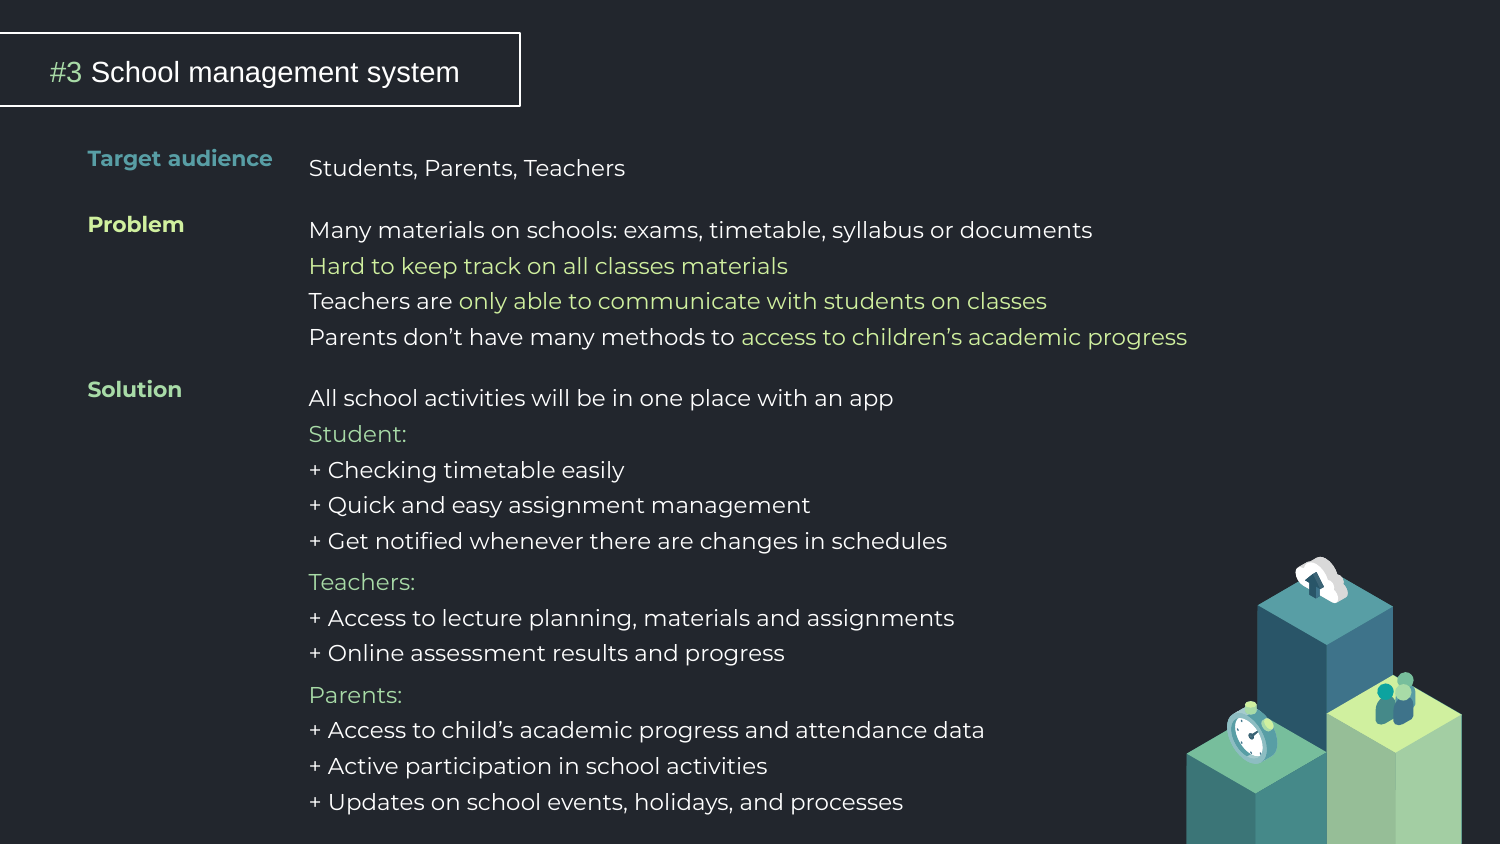

#3 School management system
Target audience
Students, Parents, Teachers
Many materials on schools: exams, timetable, syllabus or documents
Hard to keep track on all classes materials
Teachers are only able to communicate with students on classes
Parents don’t have many methods to access to children’s academic progress
Problem
Solution
All school activities will be in one place with an app
Student:
+ Checking timetable easily
+ Quick and easy assignment management
+ Get notified whenever there are changes in schedules
Teachers:
+ Access to lecture planning, materials and assignments
+ Online assessment results and progress
Parents:
+ Access to child’s academic progress and attendance data
+ Active participation in school activities
+ Updates on school events, holidays, and processes